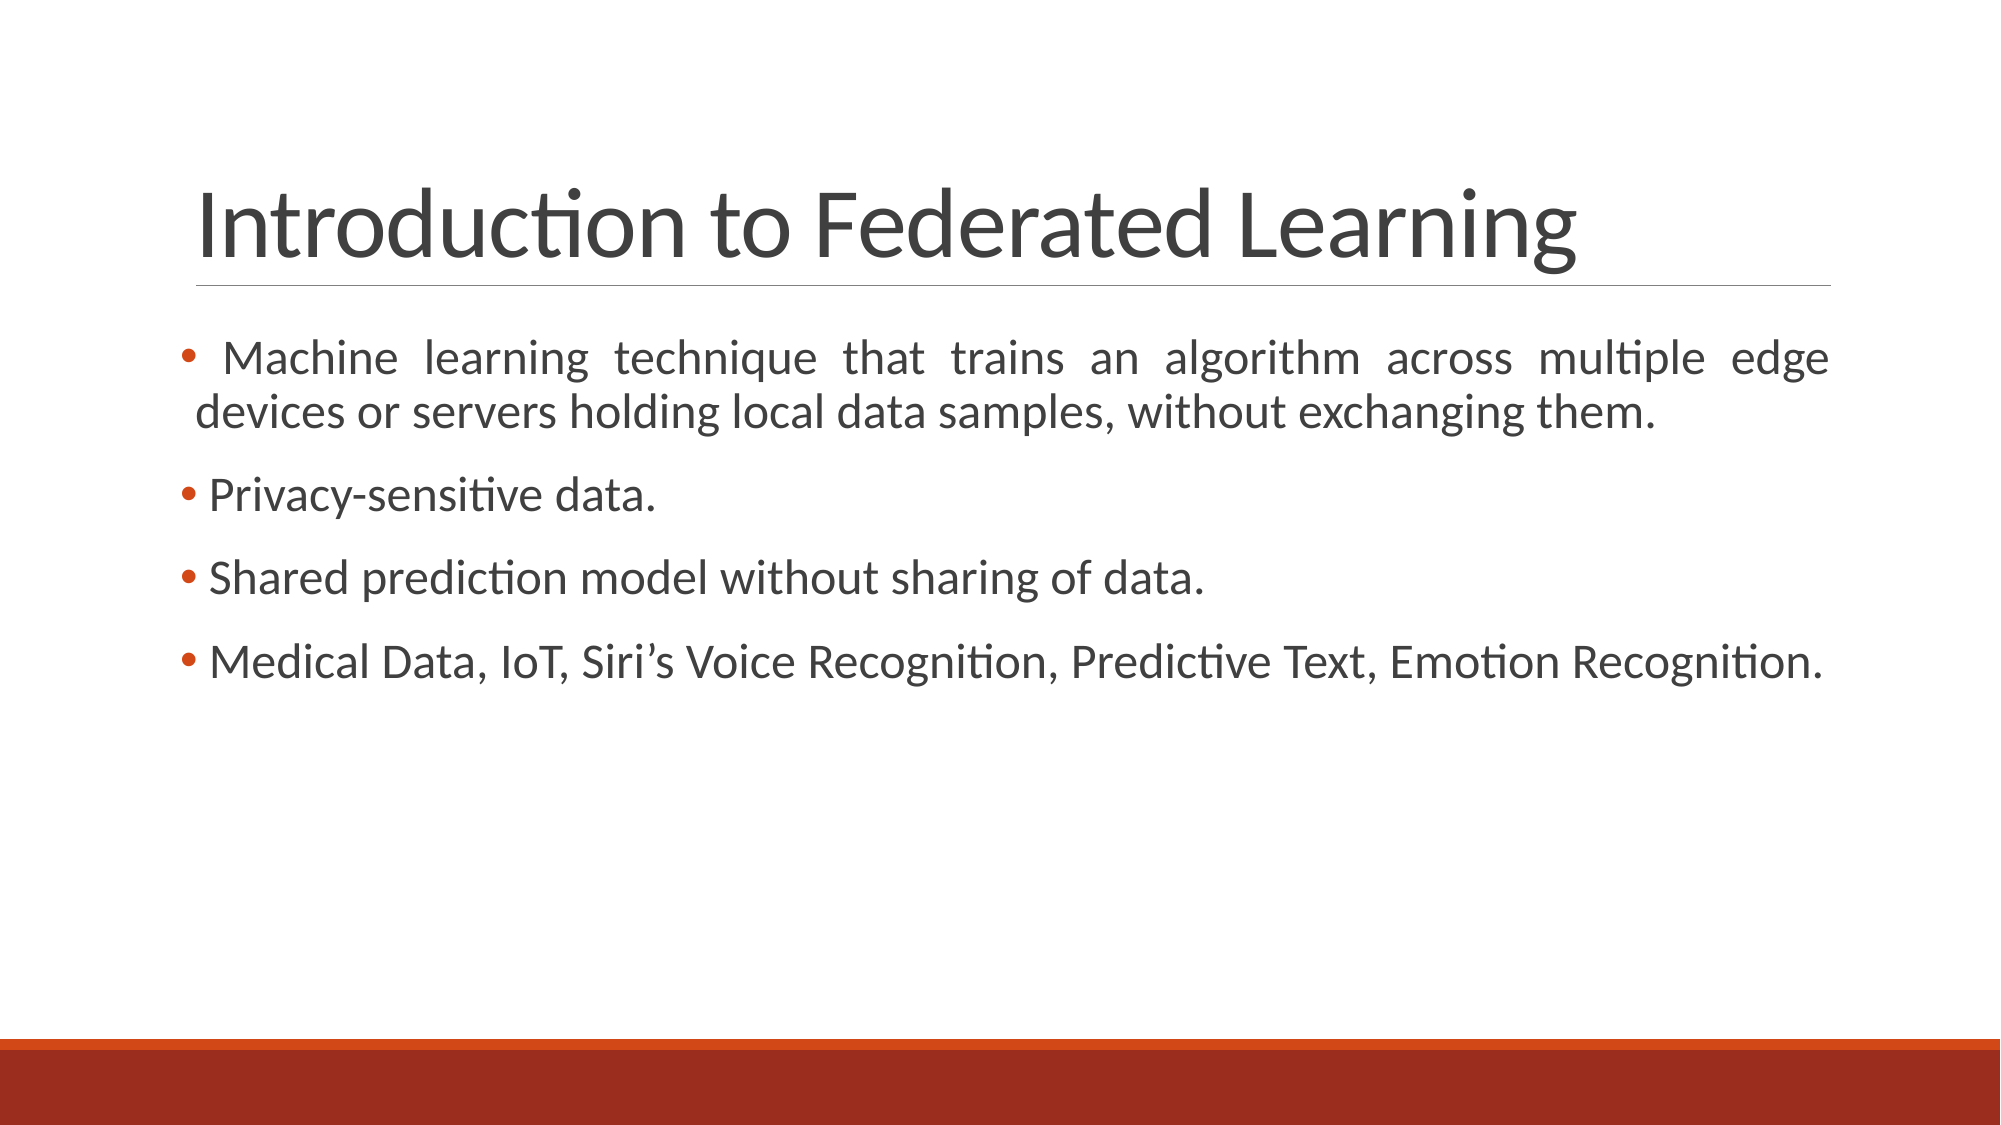

# Introduction to Federated Learning
 Machine learning technique that trains an algorithm across multiple edge devices or servers holding local data samples, without exchanging them.
 Privacy-sensitive data.
 Shared prediction model without sharing of data.
 Medical Data, IoT, Siri’s Voice Recognition, Predictive Text, Emotion Recognition.